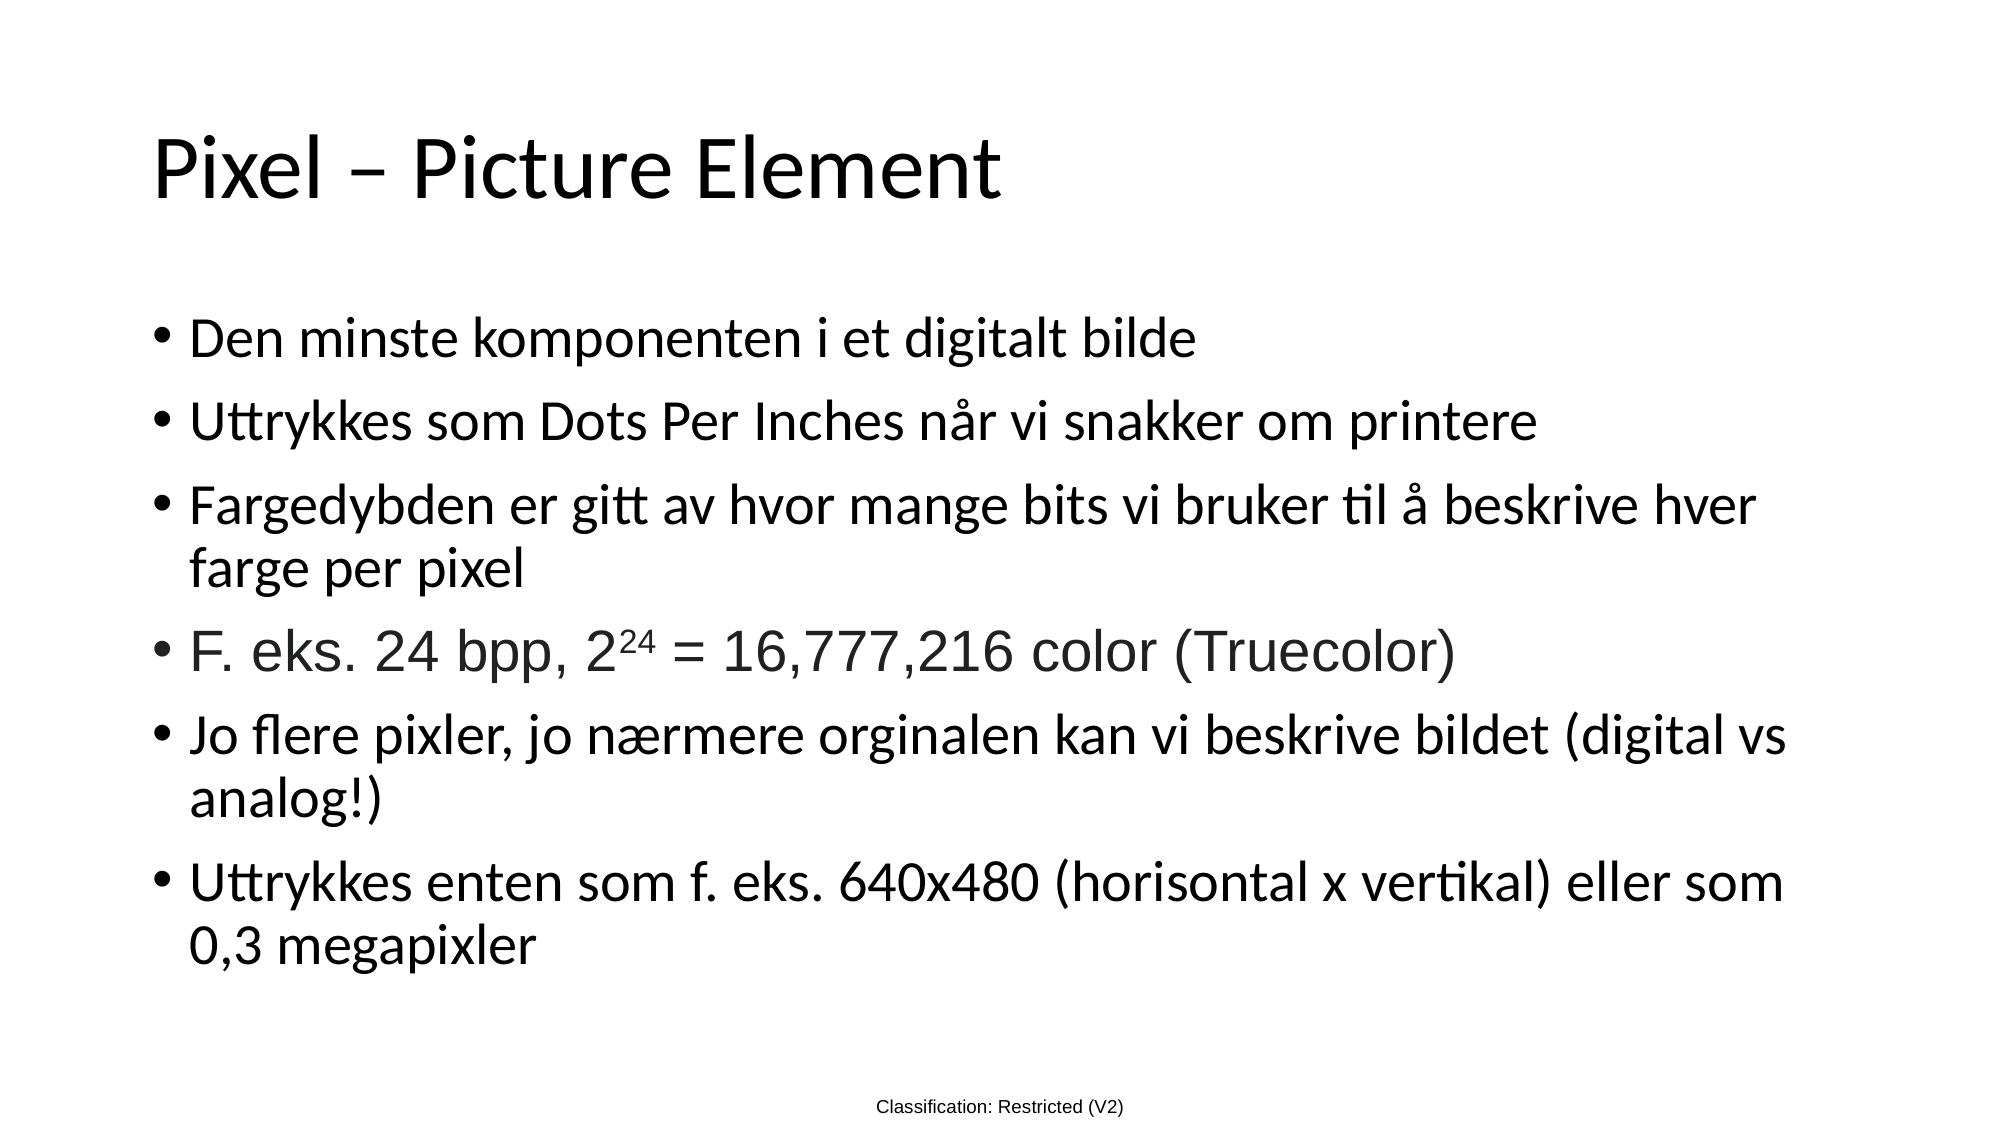

# Pixel – Picture Element
Den minste komponenten i et digitalt bilde
Uttrykkes som Dots Per Inches når vi snakker om printere
Fargedybden er gitt av hvor mange bits vi bruker til å beskrive hver farge per pixel
F. eks. 24 bpp, 224 = 16,777,216 color (Truecolor)
Jo flere pixler, jo nærmere orginalen kan vi beskrive bildet (digital vs analog!)
Uttrykkes enten som f. eks. 640x480 (horisontal x vertikal) eller som 0,3 megapixler